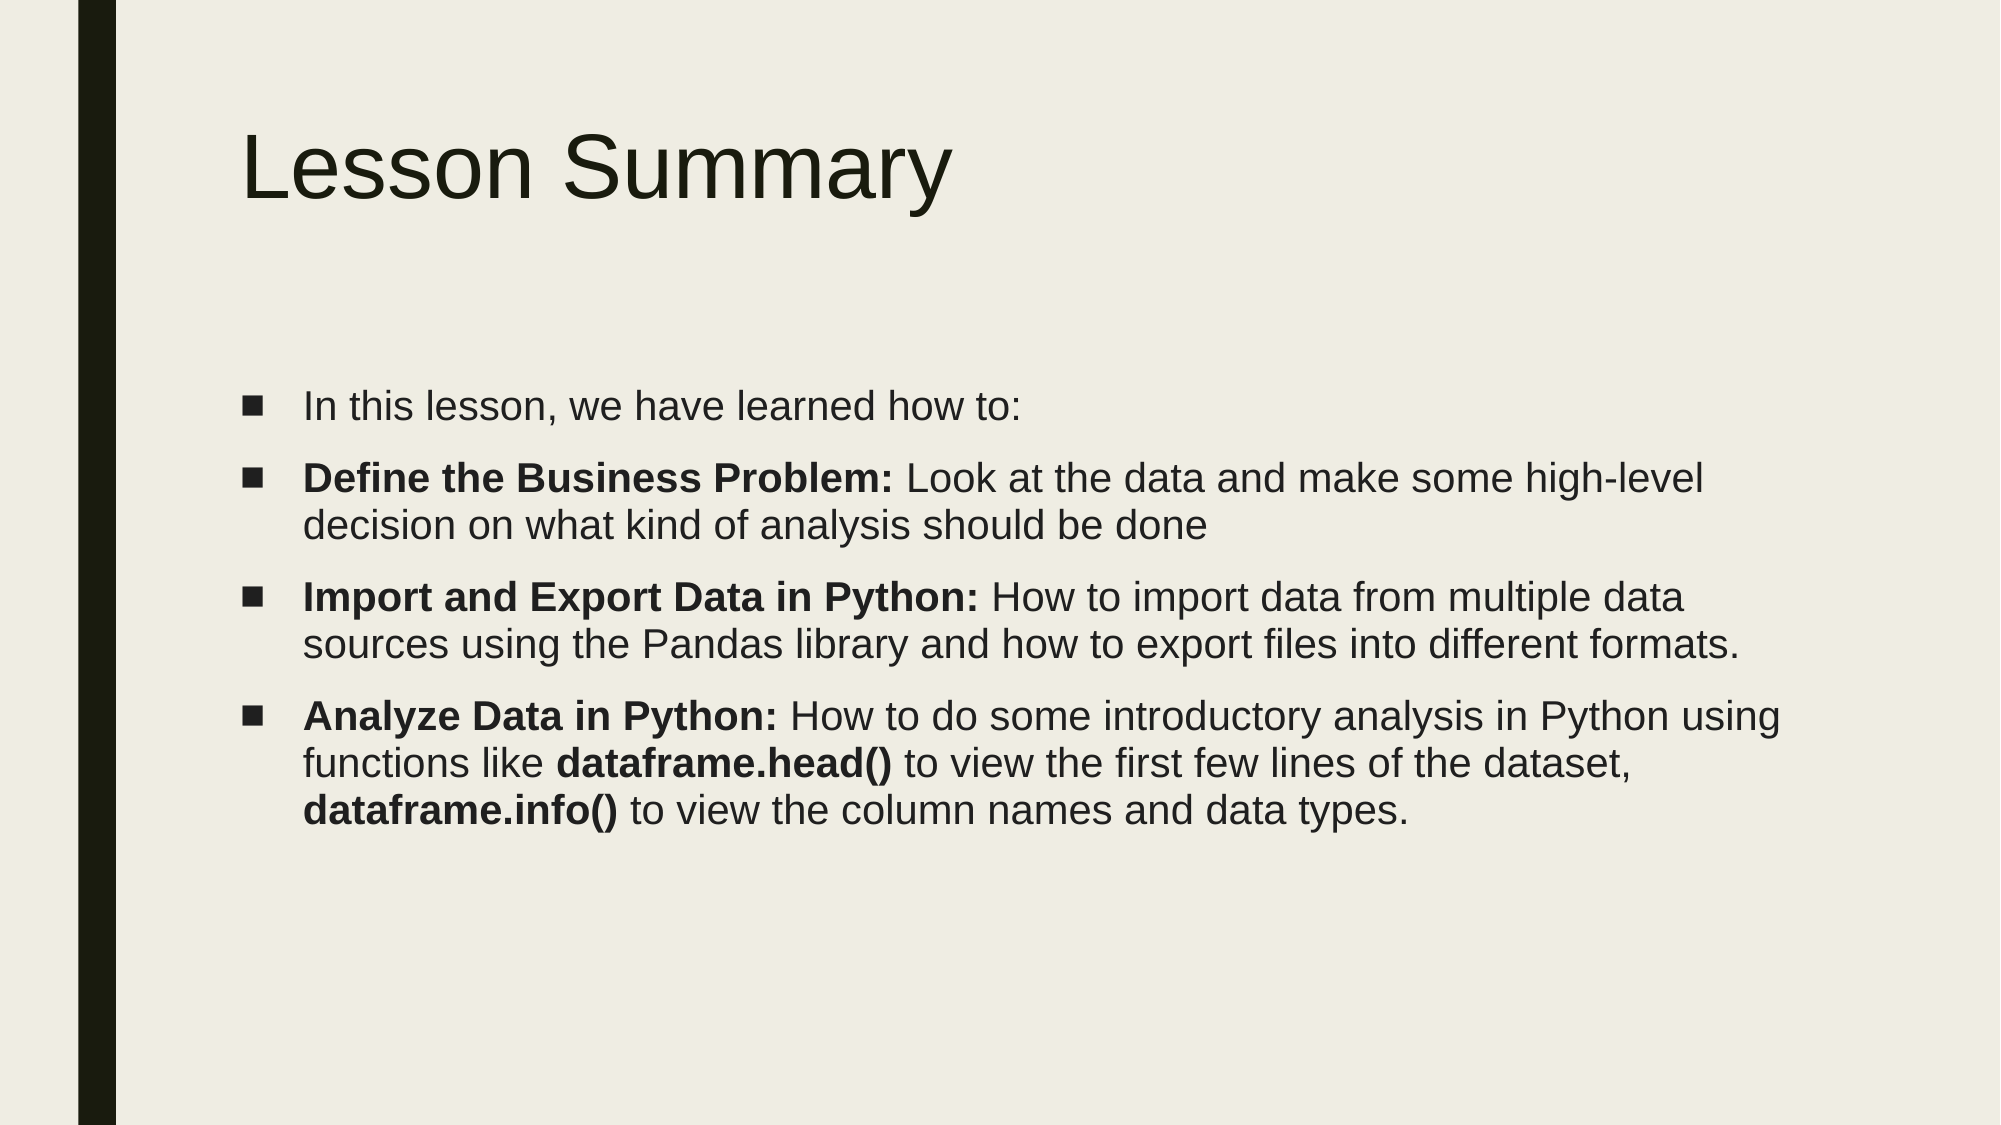

# Lesson Summary
In this lesson, we have learned how to:
Define the Business Problem: Look at the data and make some high-level decision on what kind of analysis should be done
Import and Export Data in Python: How to import data from multiple data sources using the Pandas library and how to export files into different formats.
Analyze Data in Python: How to do some introductory analysis in Python using functions like dataframe.head() to view the first few lines of the dataset, dataframe.info() to view the column names and data types.